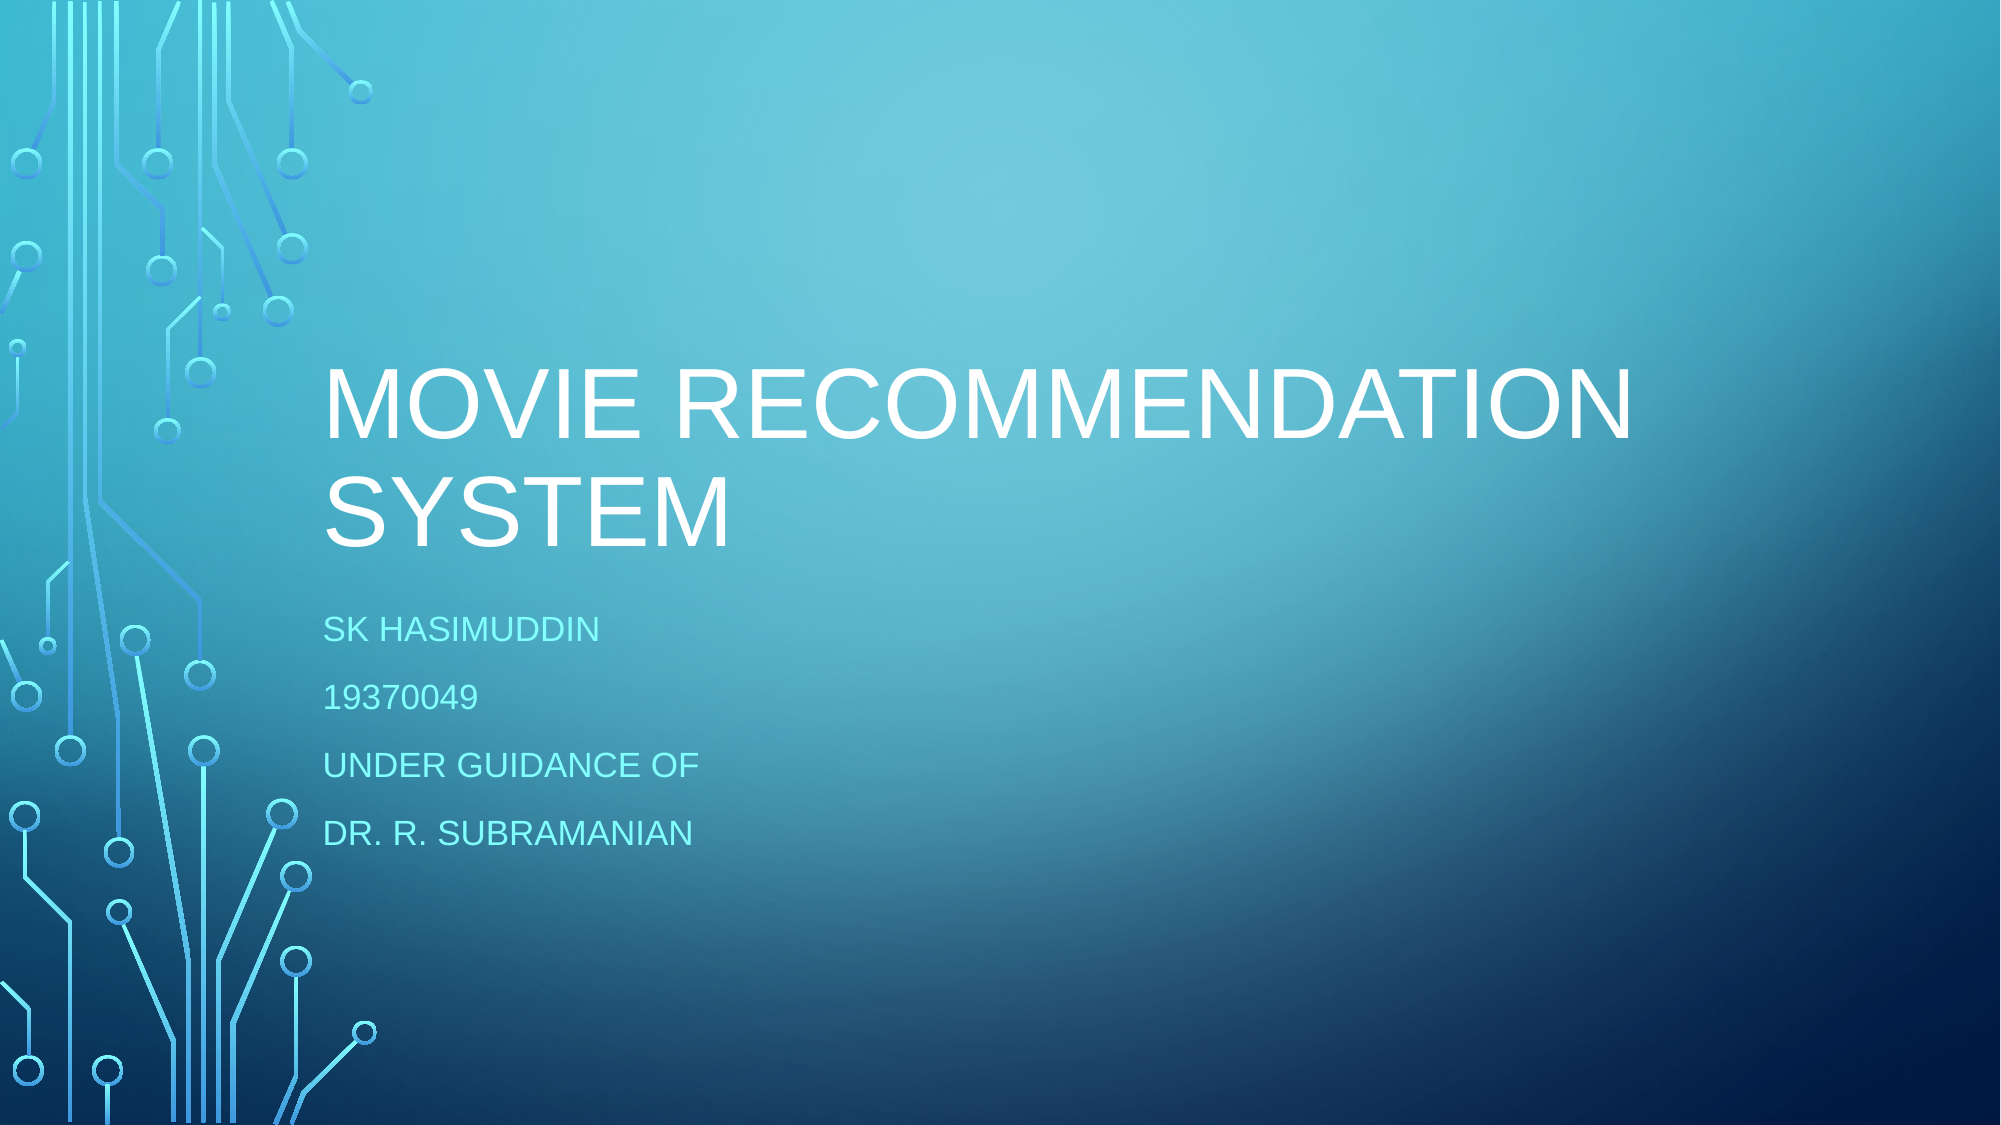

# Movie Recommendation System
Sk Hasimuddin
19370049
Under guidance of
Dr. R. subramanian